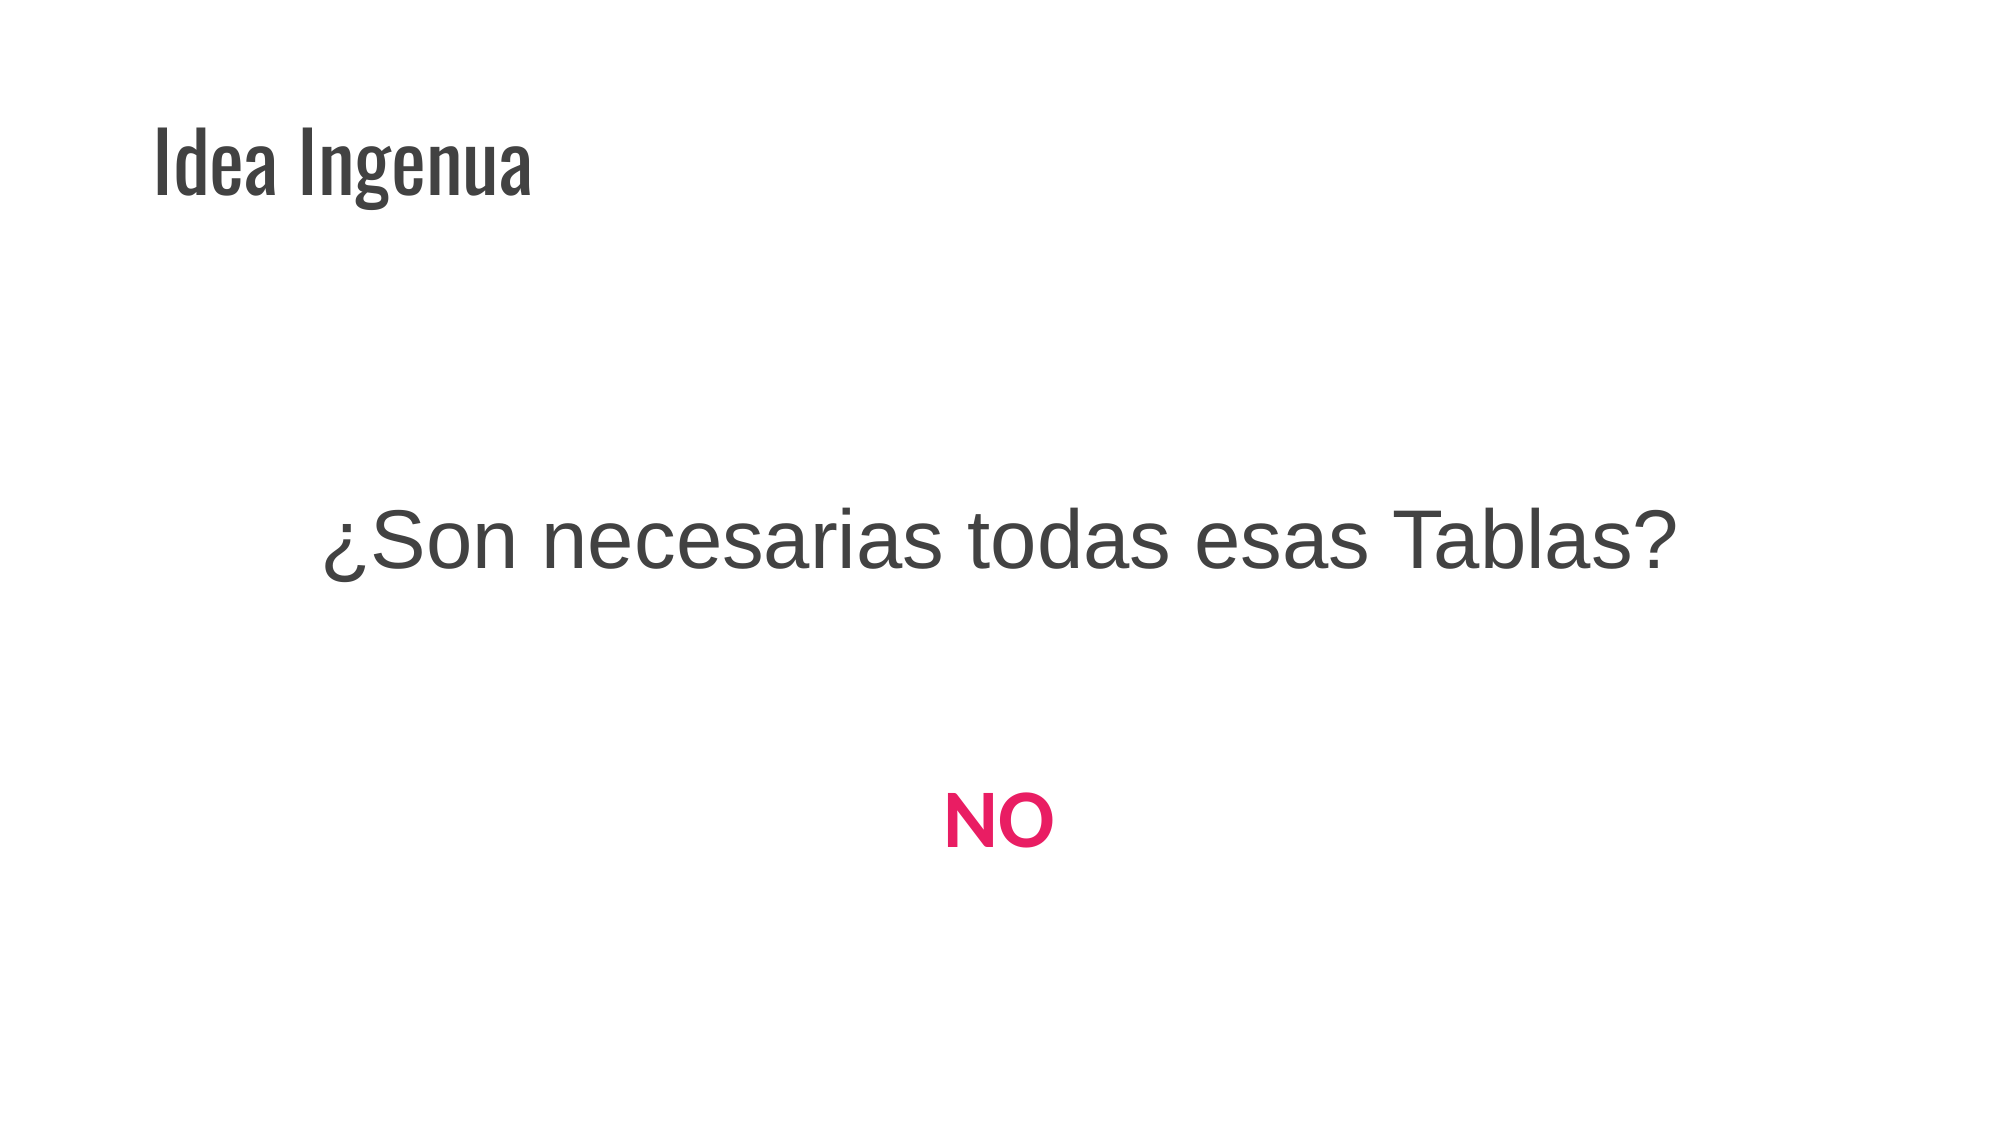

# Idea Ingenua
¿Son necesarias todas esas Tablas?
NO